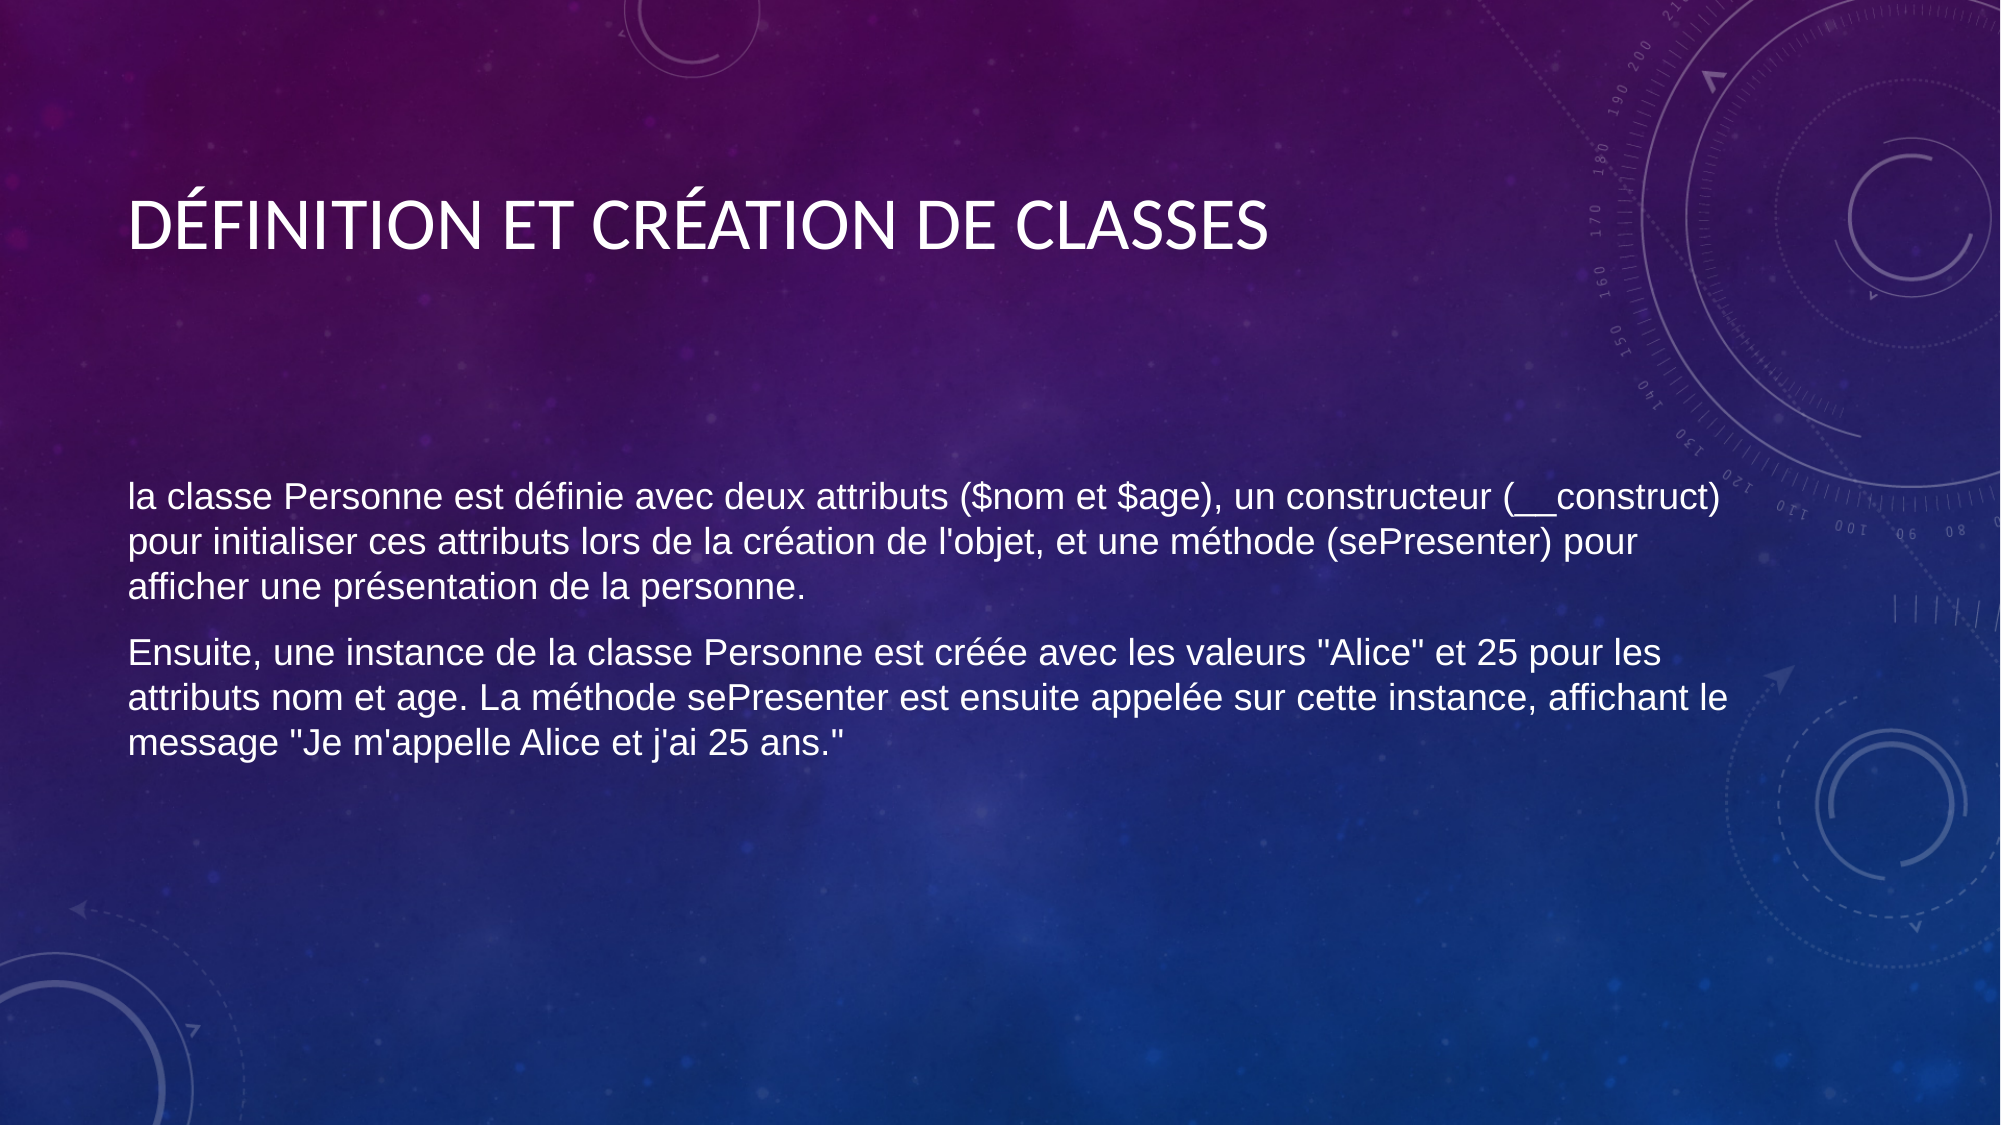

# Définition et création de classes
la classe Personne est définie avec deux attributs ($nom et $age), un constructeur (__construct) pour initialiser ces attributs lors de la création de l'objet, et une méthode (sePresenter) pour afficher une présentation de la personne.
Ensuite, une instance de la classe Personne est créée avec les valeurs "Alice" et 25 pour les attributs nom et age. La méthode sePresenter est ensuite appelée sur cette instance, affichant le message "Je m'appelle Alice et j'ai 25 ans."